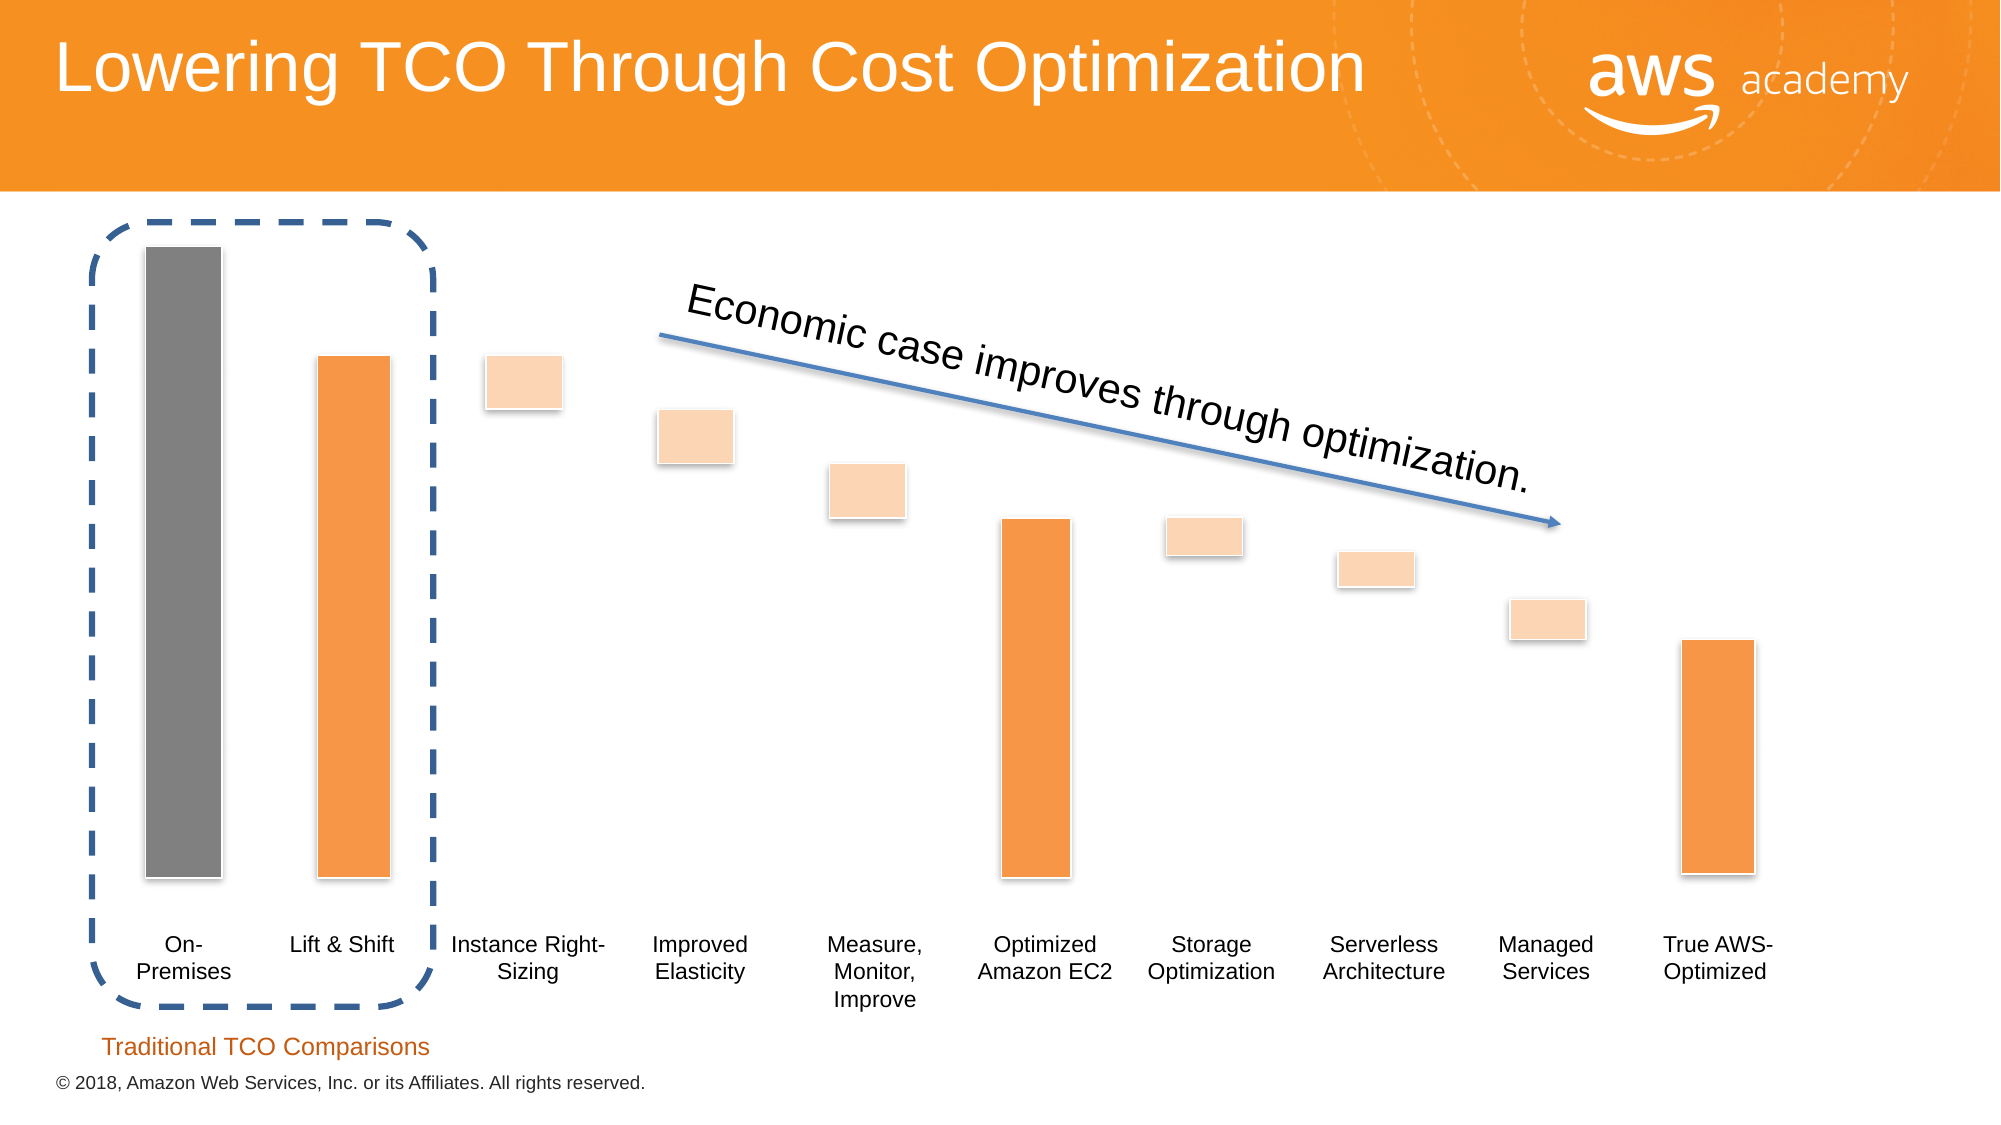

# Lowering TCO Through Cost Optimization

Economic case improves through optimization.

On-Premises
Optimized Amazon EC2
Storage Optimization
Serverless Architecture
Managed Services
True AWS- Optimized
Lift & Shift
Instance Right-Sizing
Improved Elasticity
Measure, Monitor, Improve
Traditional TCO Comparisons